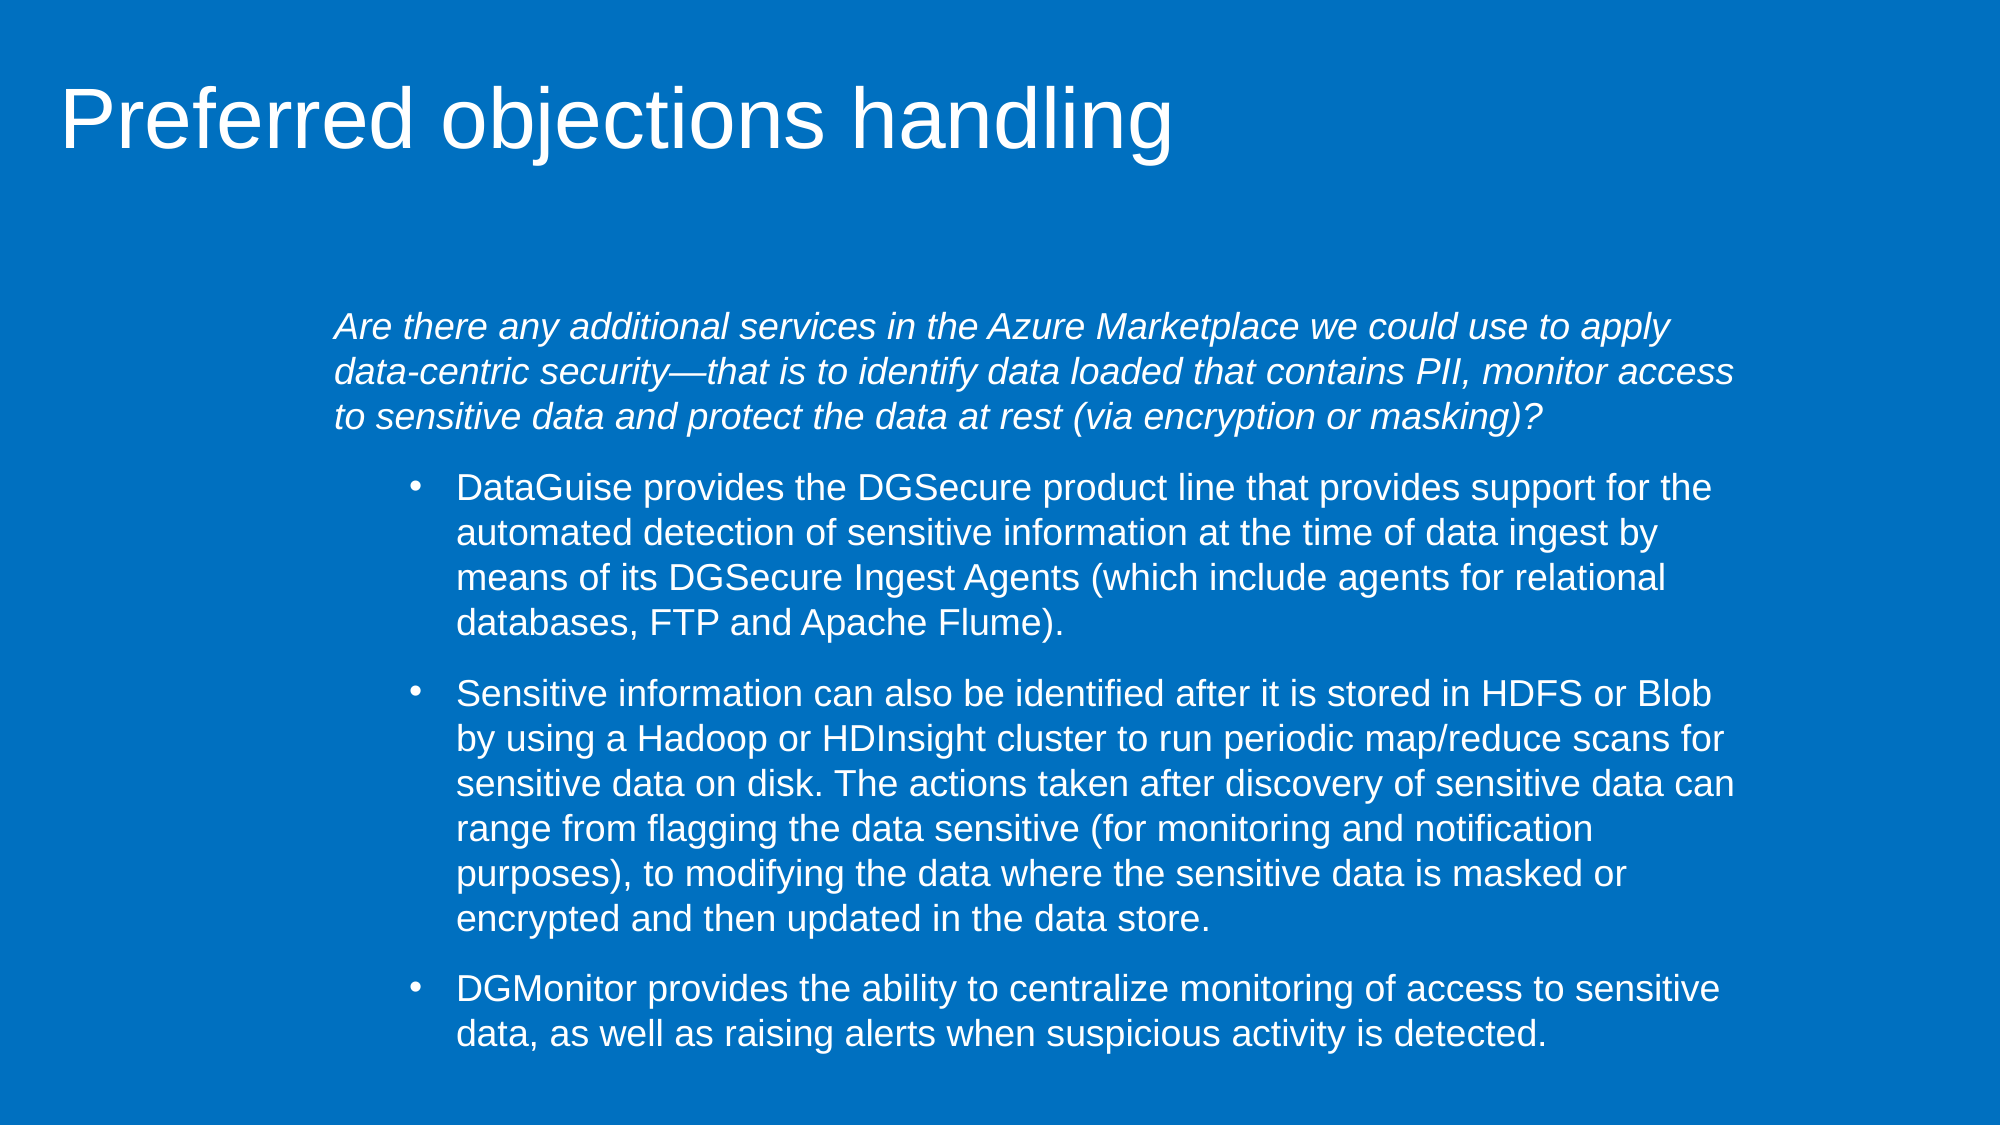

# Preferred objections handling
Are there any additional services in the Azure Marketplace we could use to apply data-centric security—that is to identify data loaded that contains PII, monitor access to sensitive data and protect the data at rest (via encryption or masking)?
DataGuise provides the DGSecure product line that provides support for the automated detection of sensitive information at the time of data ingest by means of its DGSecure Ingest Agents (which include agents for relational databases, FTP and Apache Flume).
Sensitive information can also be identified after it is stored in HDFS or Blob by using a Hadoop or HDInsight cluster to run periodic map/reduce scans for sensitive data on disk. The actions taken after discovery of sensitive data can range from flagging the data sensitive (for monitoring and notification purposes), to modifying the data where the sensitive data is masked or encrypted and then updated in the data store.
DGMonitor provides the ability to centralize monitoring of access to sensitive data, as well as raising alerts when suspicious activity is detected.